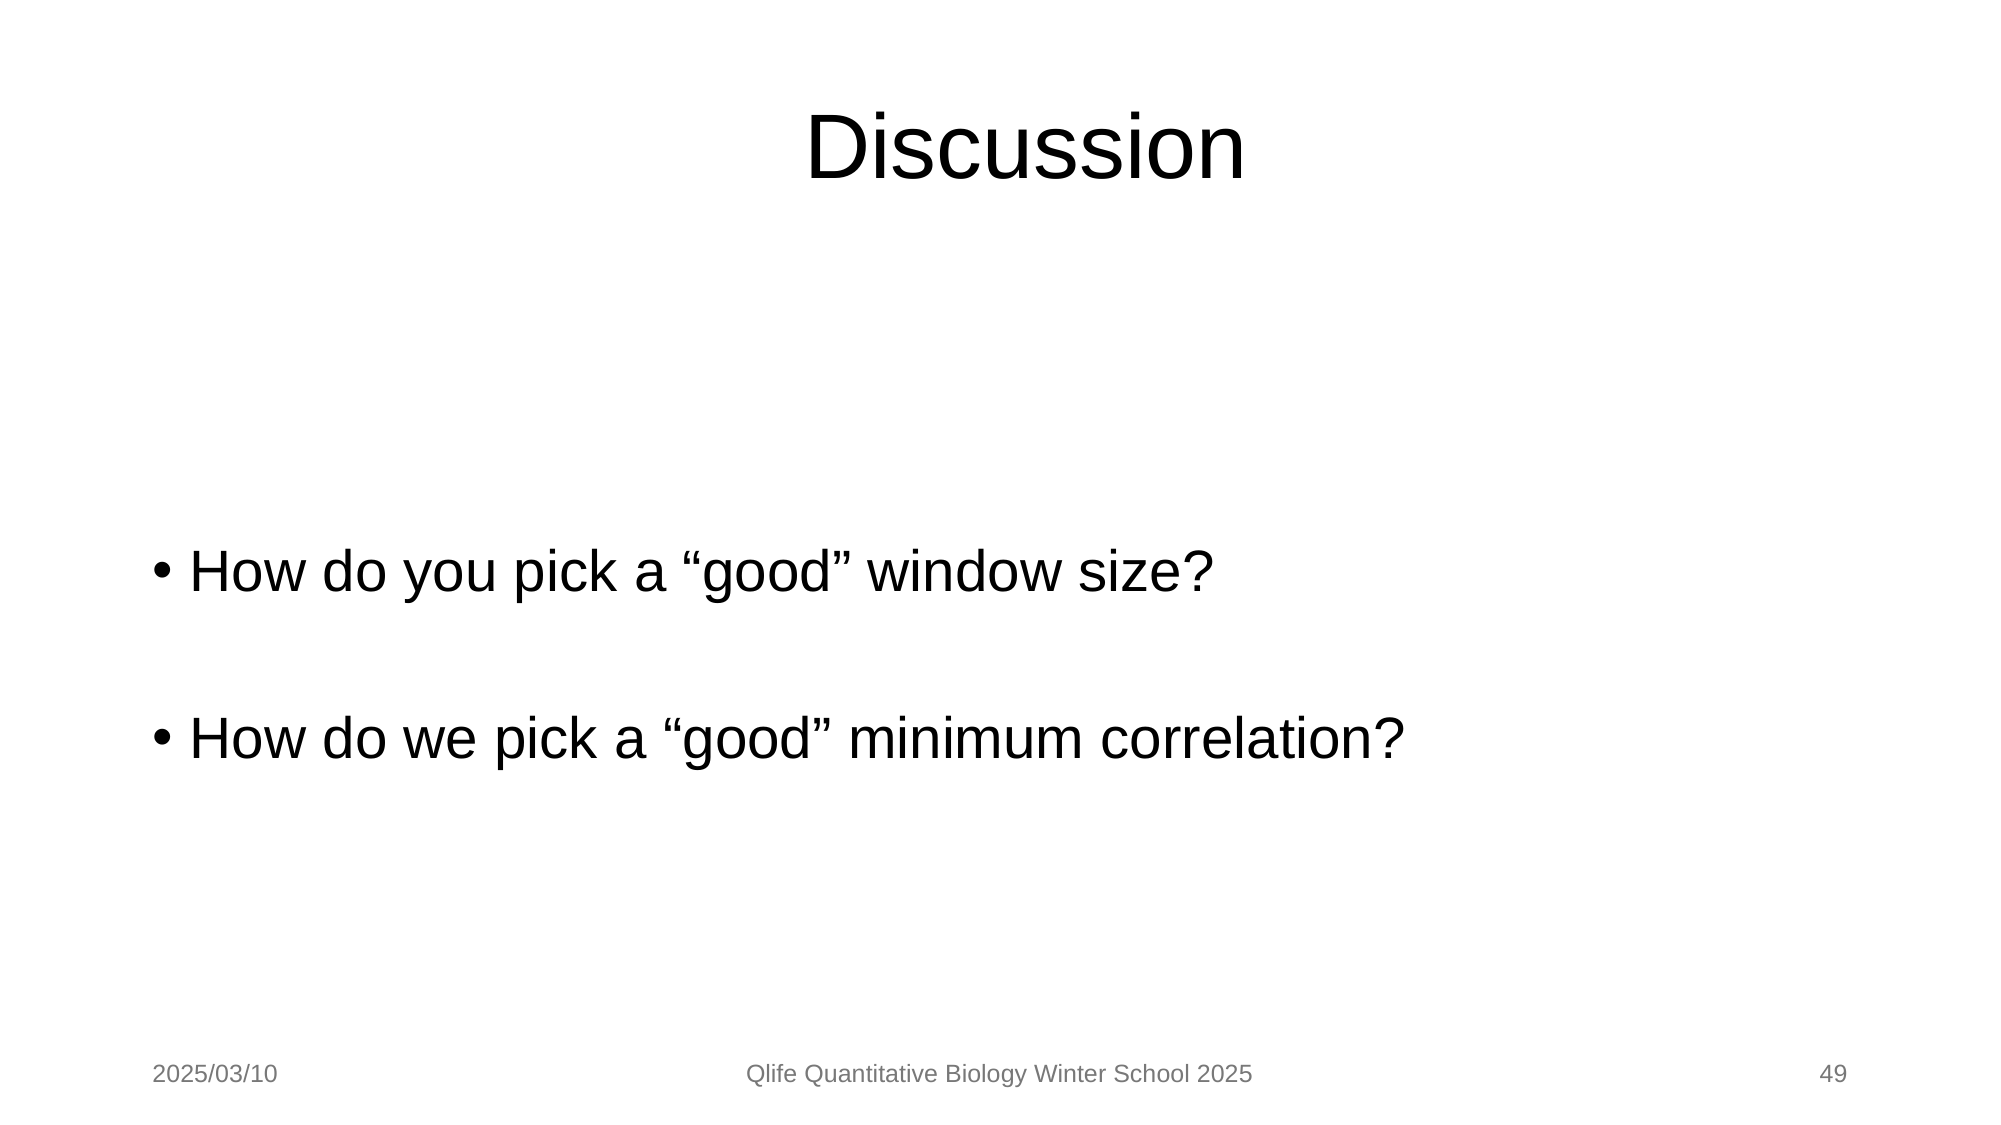

# Discussion
How do you pick a “good” window size?

How do we pick a “good” minimum correlation?
2025/03/10
Qlife Quantitative Biology Winter School 2025
49